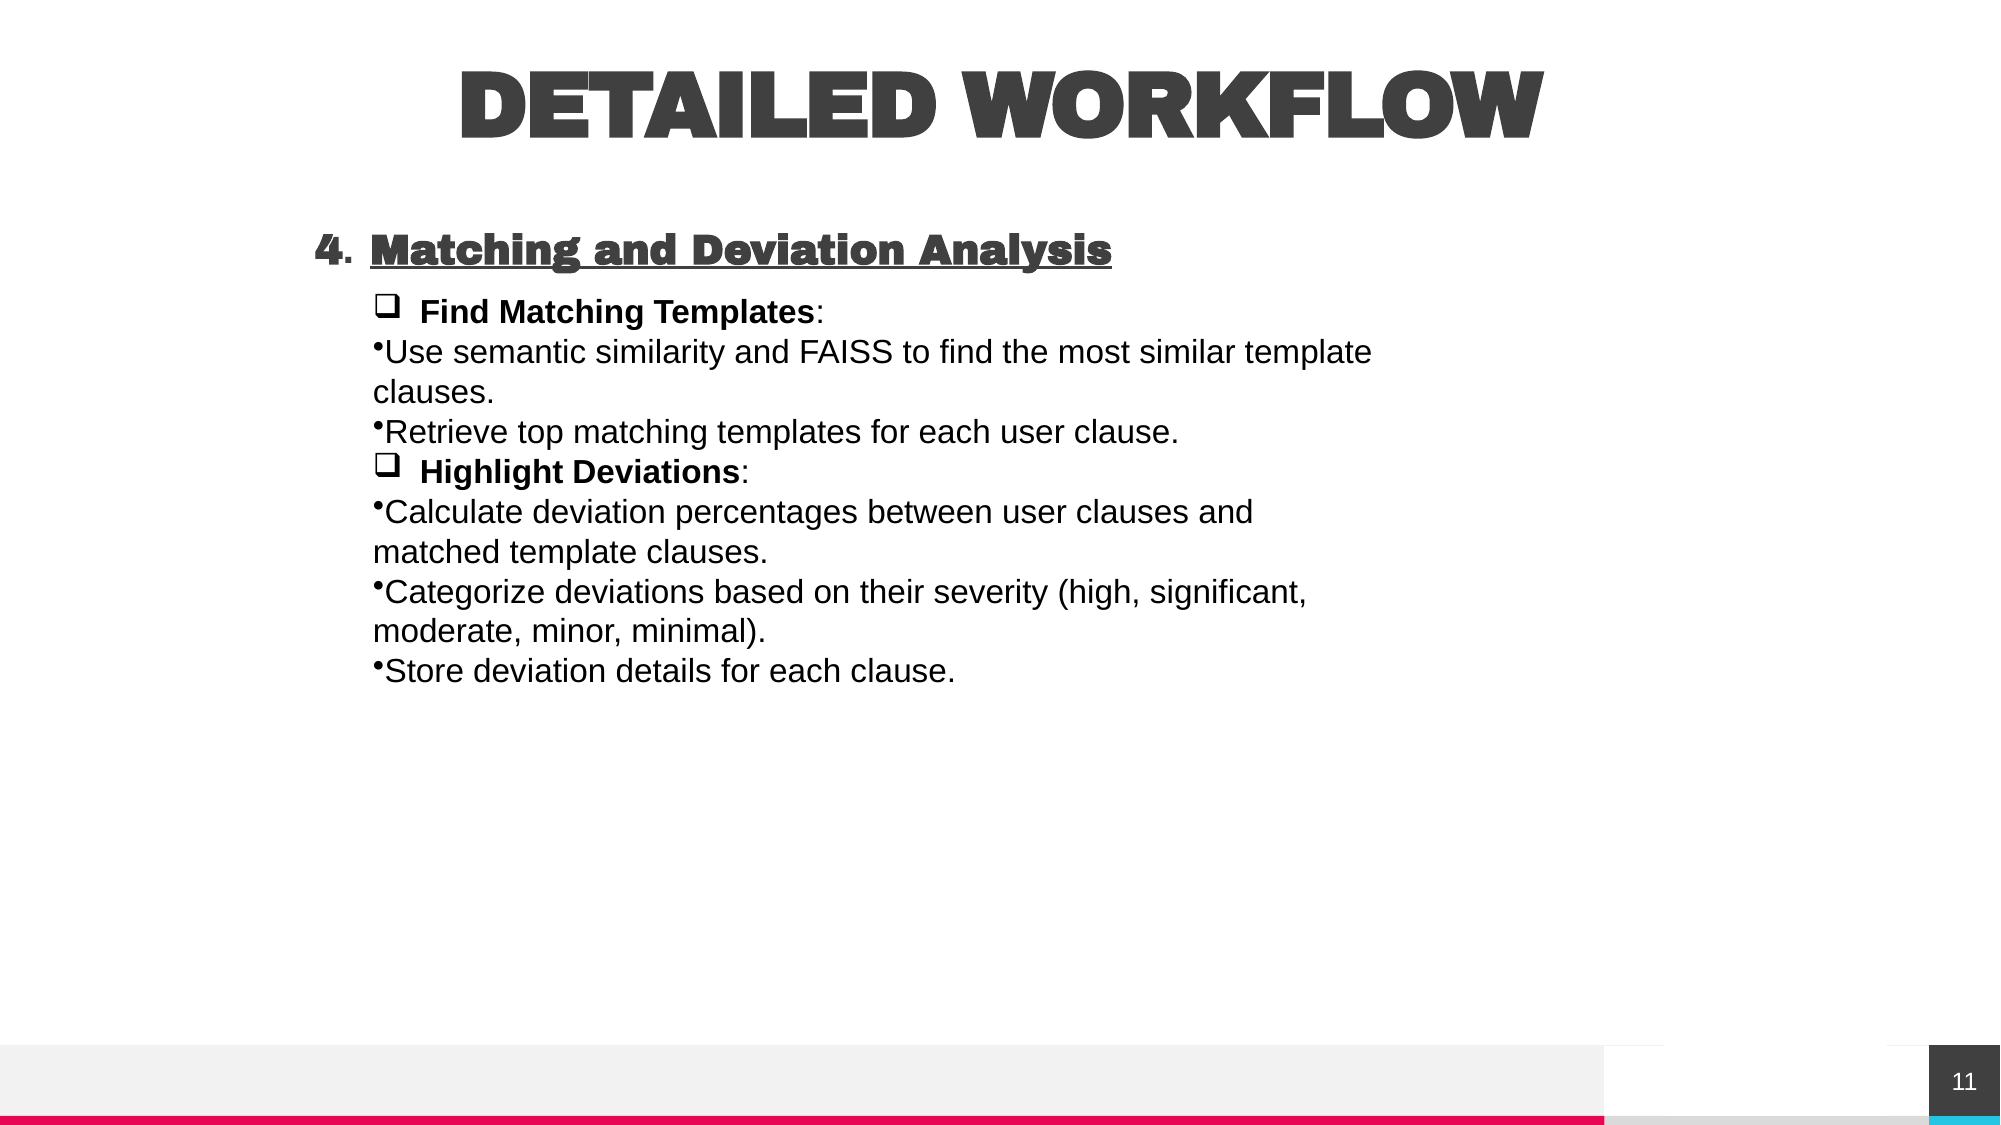

# DETAILED WORKFLOW
4.  Matching and Deviation Analysis
Find Matching Templates:
Use semantic similarity and FAISS to find the most similar template clauses.
Retrieve top matching templates for each user clause.
Highlight Deviations:
Calculate deviation percentages between user clauses and matched template clauses.
Categorize deviations based on their severity (high, significant, moderate, minor, minimal).
Store deviation details for each clause.

11